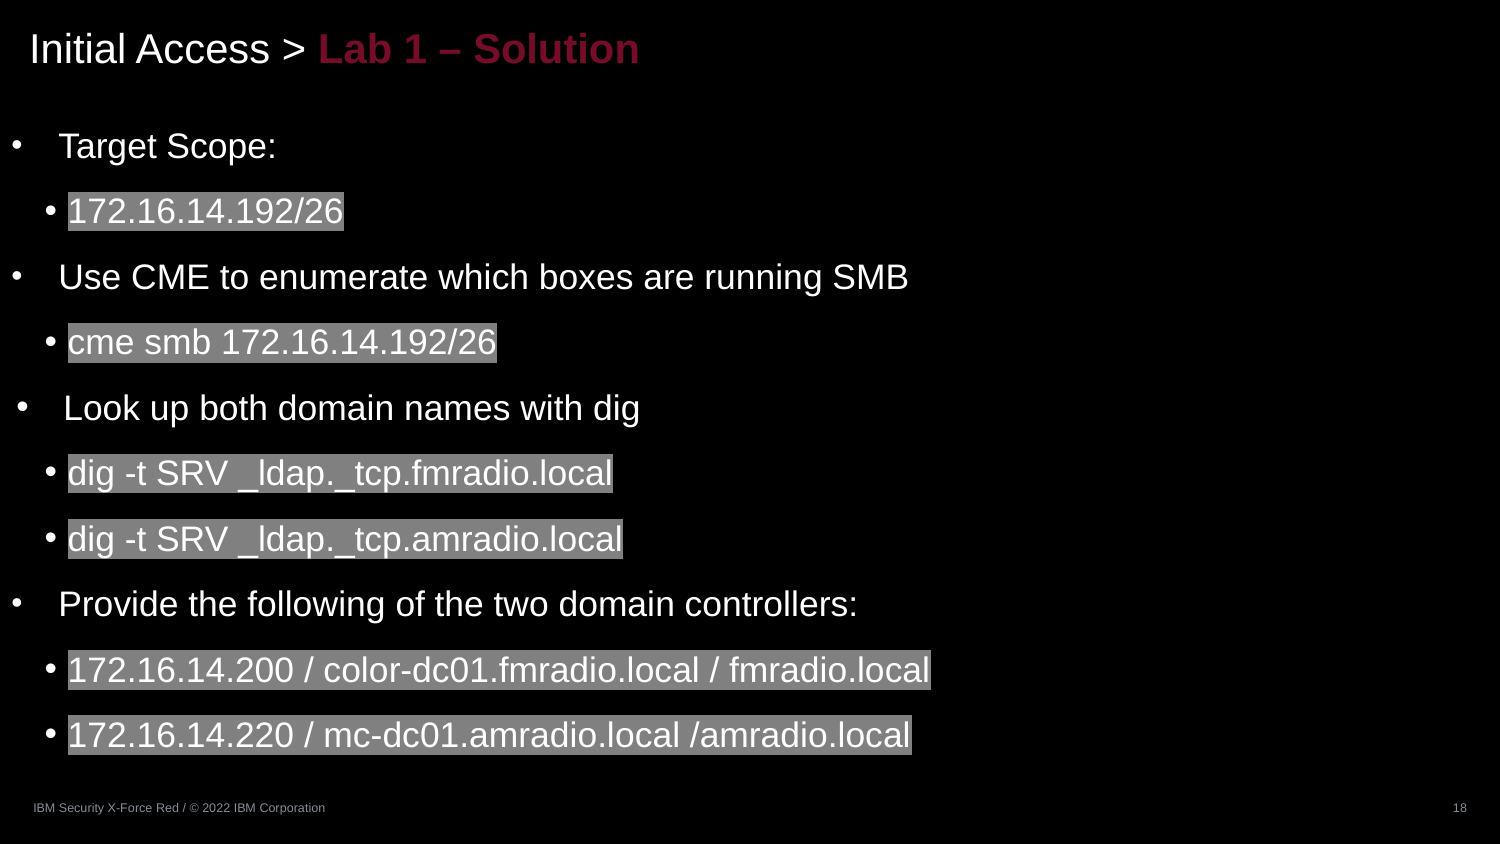

# Initial Access > Lab 1 – Solution
Target Scope:
172.16.14.192/26
Use CME to enumerate which boxes are running SMB
cme smb 172.16.14.192/26
Look up both domain names with dig
dig -t SRV _ldap._tcp.fmradio.local
dig -t SRV _ldap._tcp.amradio.local
Provide the following of the two domain controllers:
172.16.14.200 / color-dc01.fmradio.local / fmradio.local
172.16.14.220 / mc-dc01.amradio.local /amradio.local

IBM Security X-Force Red / © 2022 IBM Corporation
18